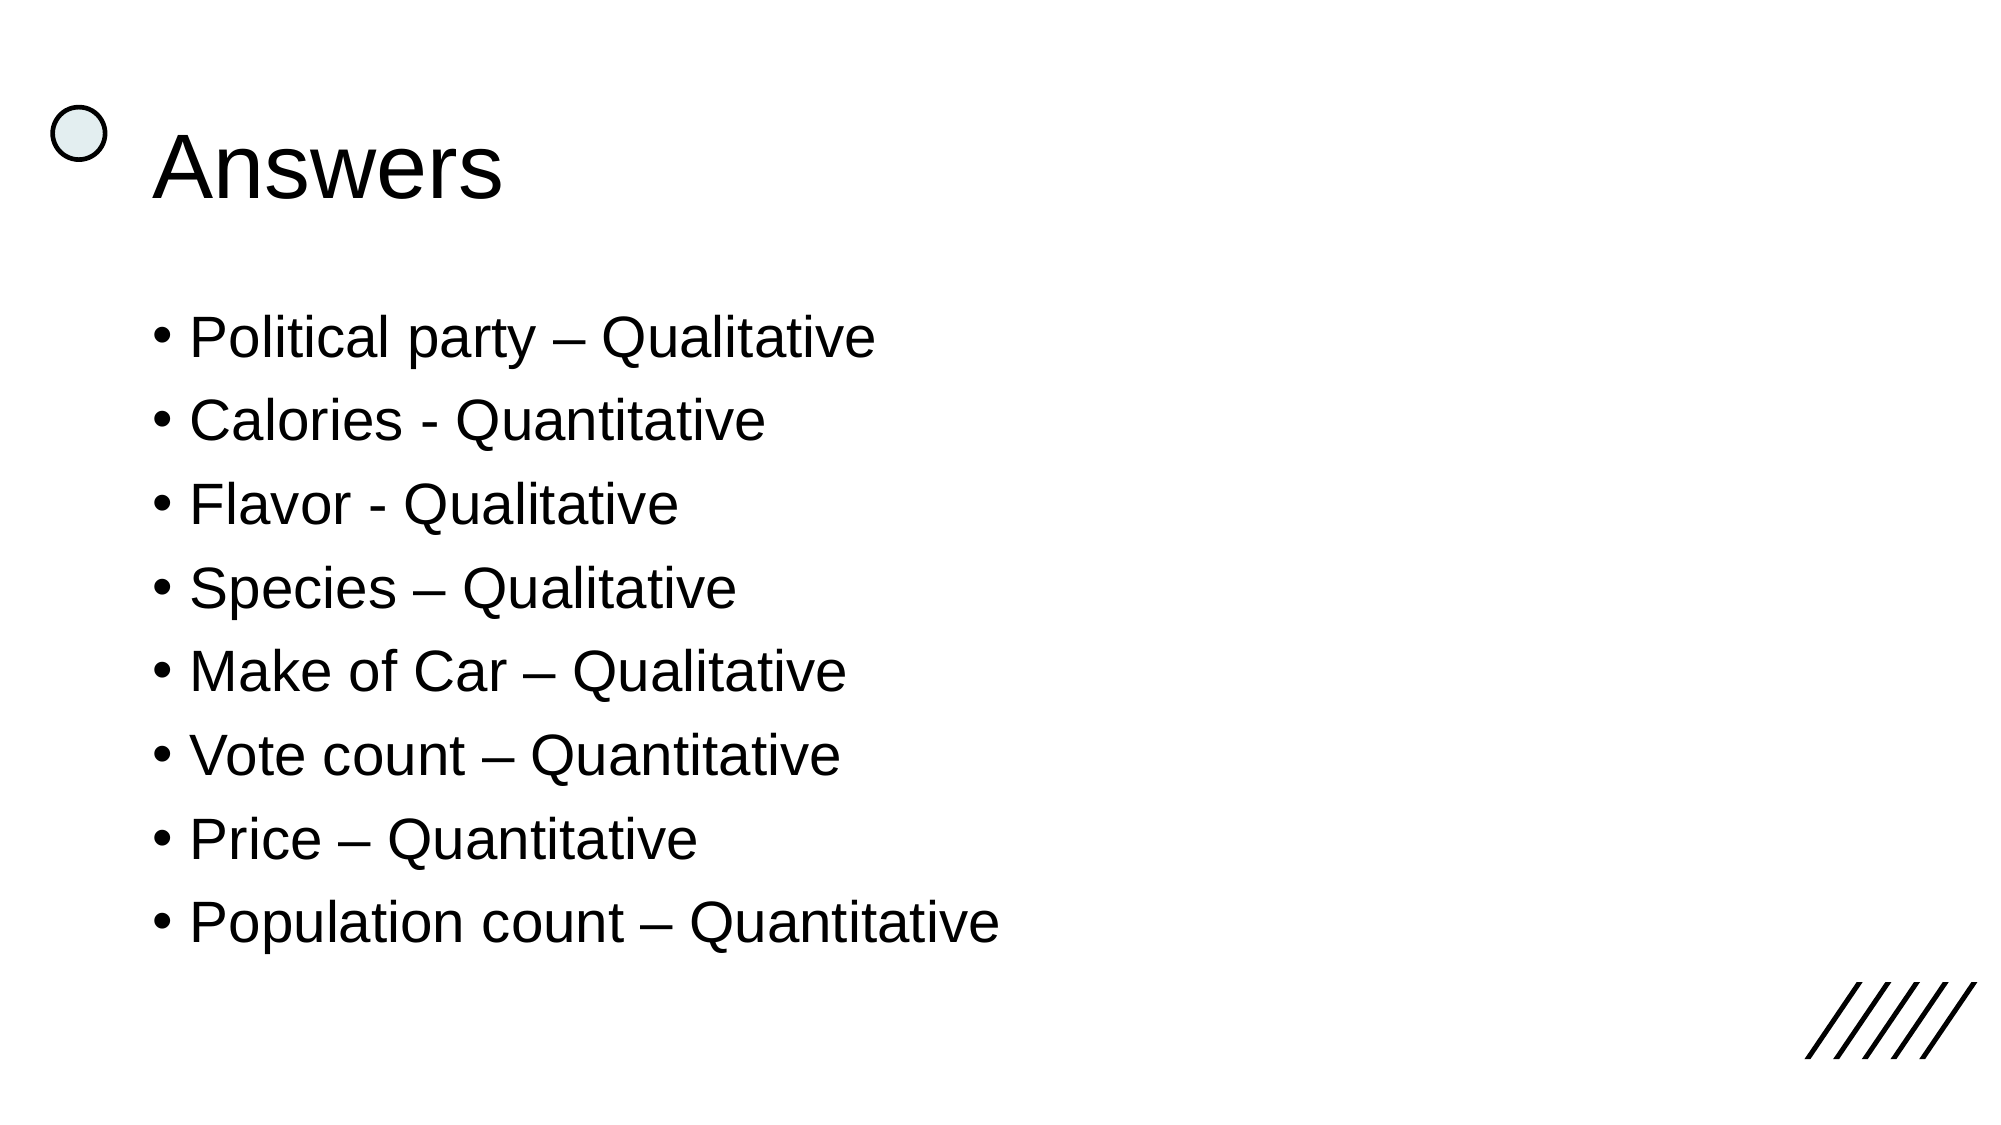

# Answers
Political party – Qualitative
Calories - Quantitative
Flavor - Qualitative
Species – Qualitative
Make of Car – Qualitative
Vote count – Quantitative
Price – Quantitative
Population count – Quantitative